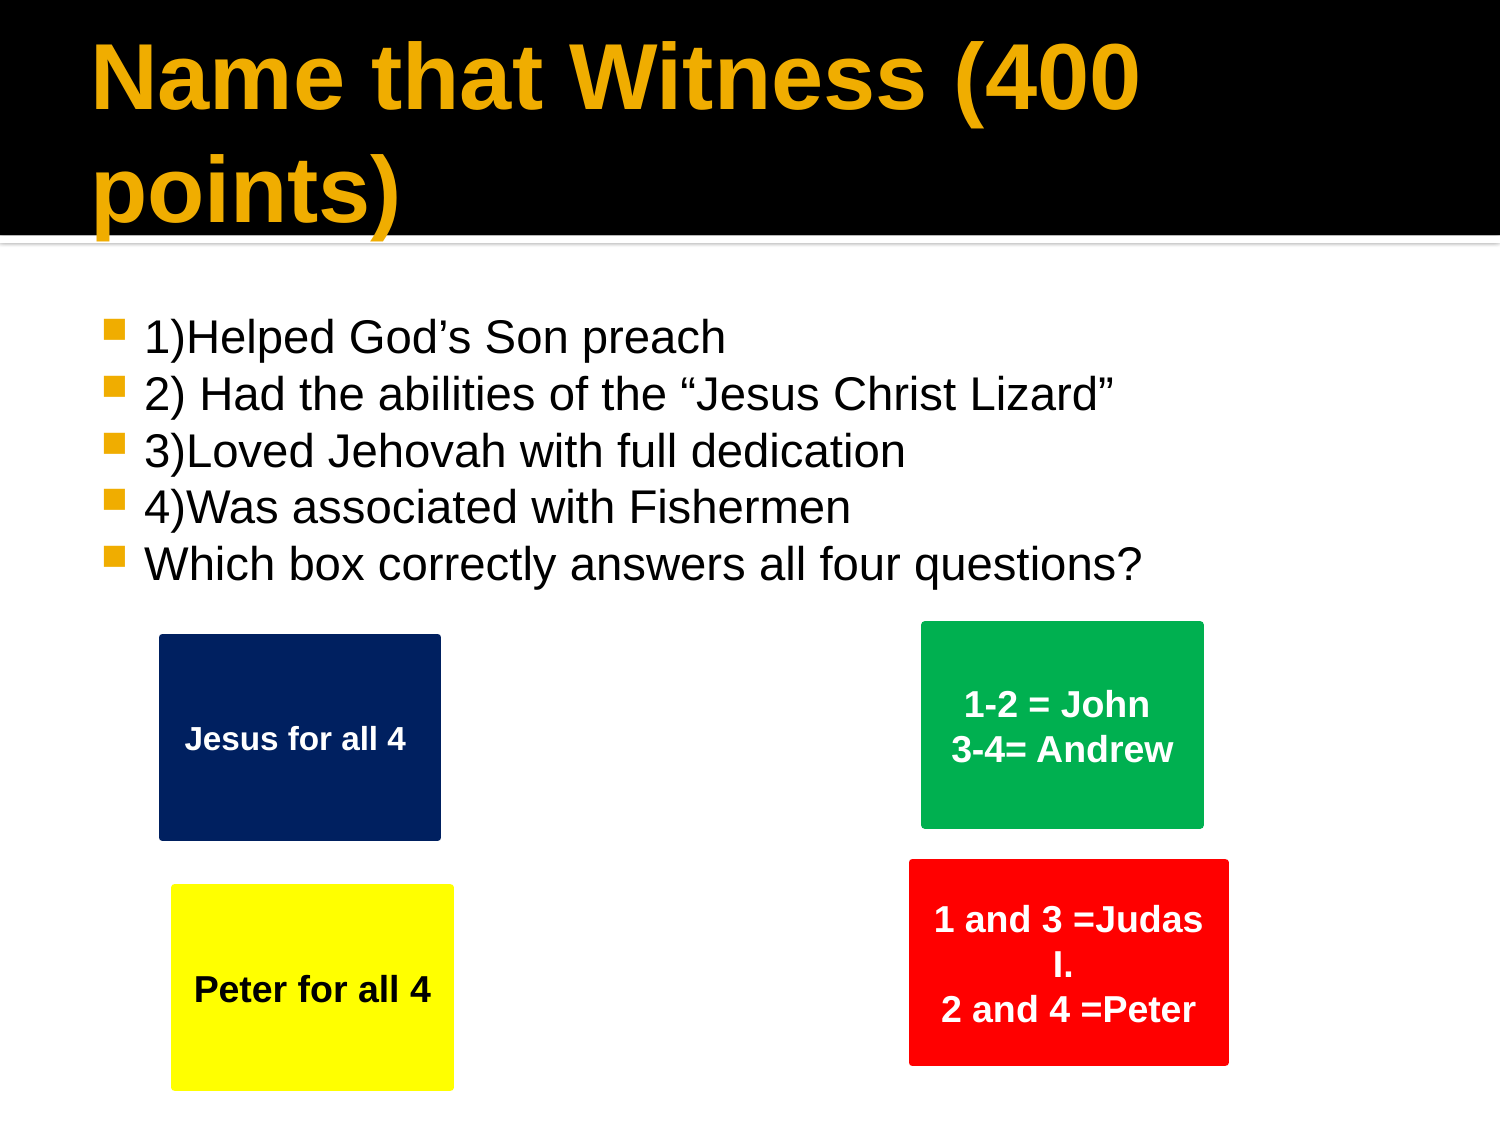

# Name that Witness (400 points)
1)Helped God’s Son preach
2) Had the abilities of the “Jesus Christ Lizard”
3)Loved Jehovah with full dedication
4)Was associated with Fishermen
Which box correctly answers all four questions?

1-2 = John
3-4= Andrew
Jesus for all 4
1 and 3 =Judas I.
2 and 4 =Peter
Peter for all 4